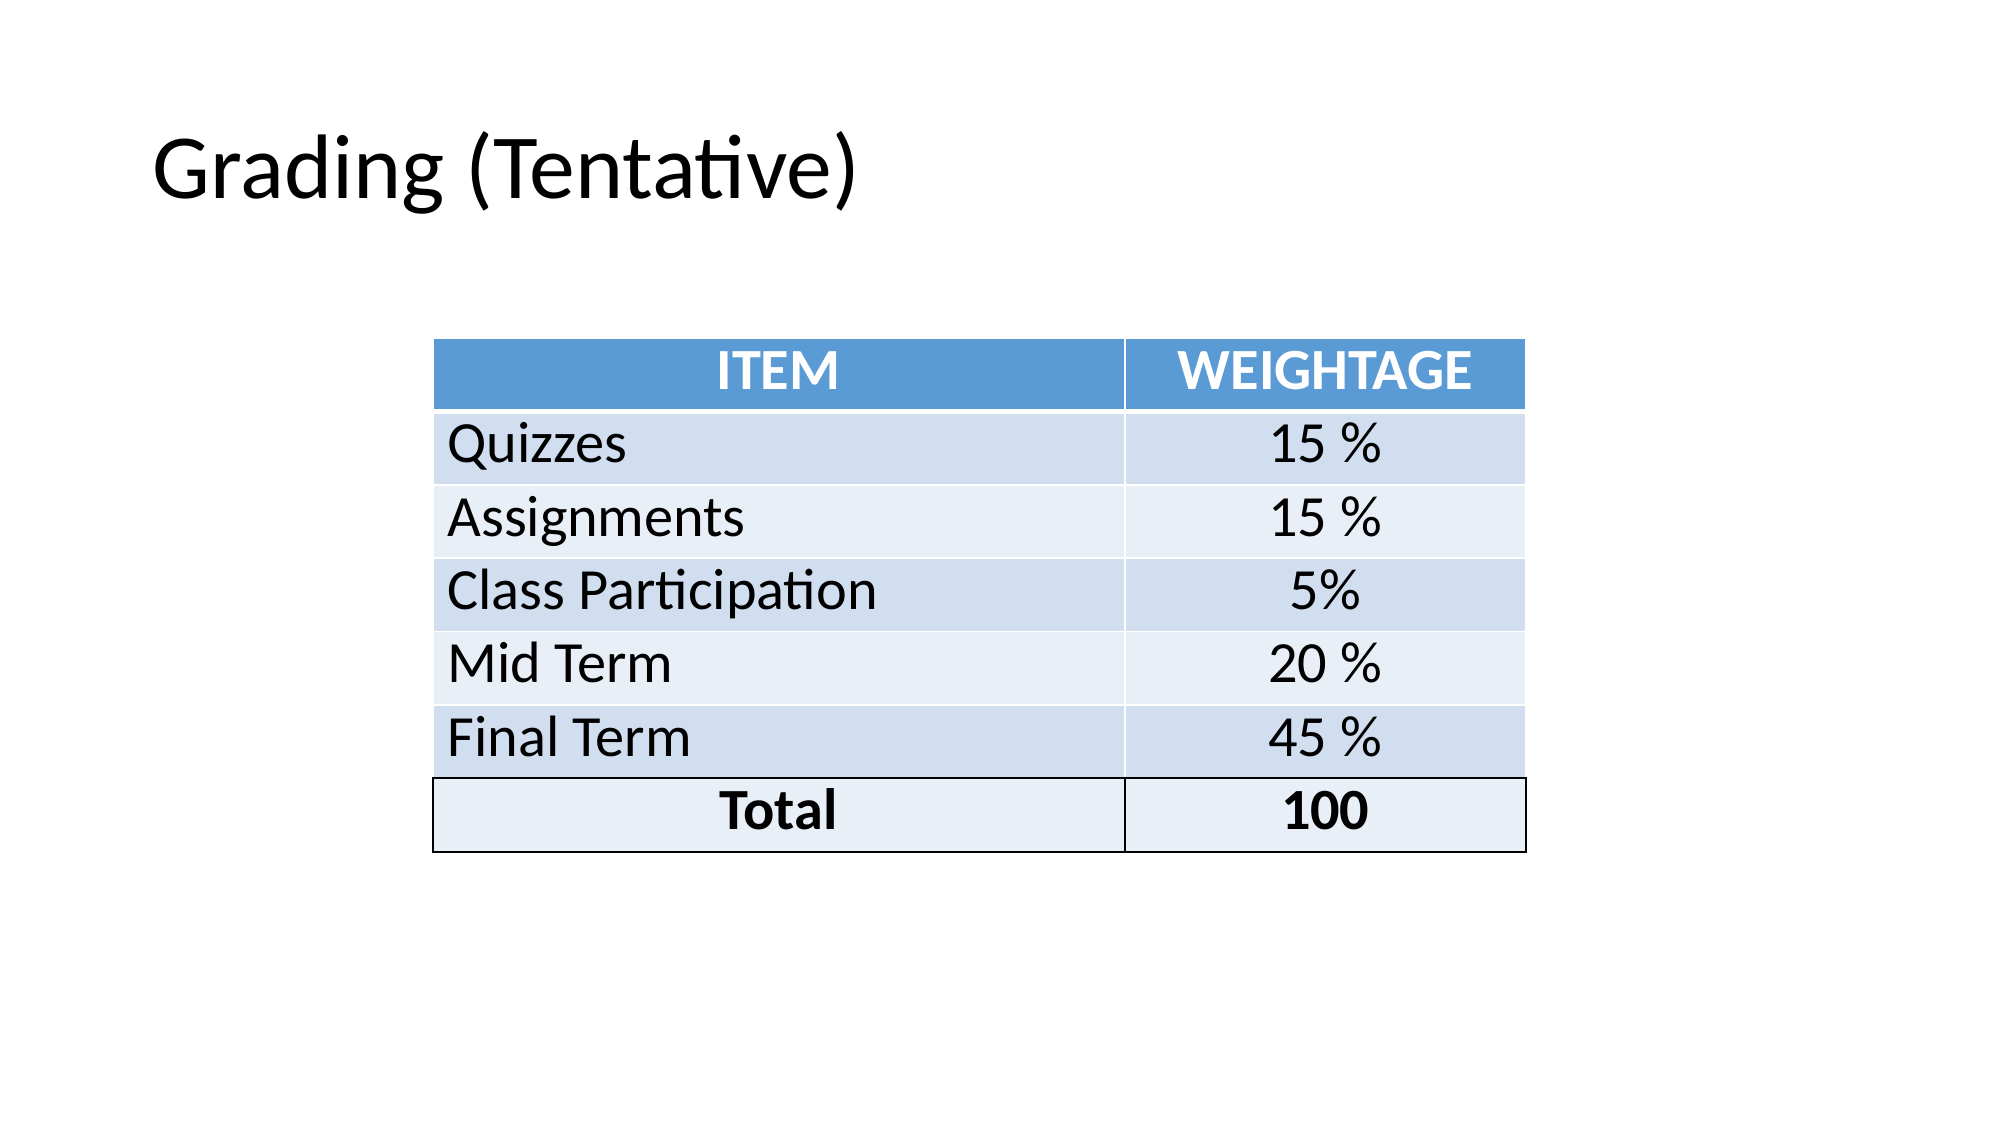

# Grading (Tentative)
| ITEM | WEIGHTAGE |
| --- | --- |
| Quizzes | 15 % |
| Assignments | 15 % |
| Class Participation | 5% |
| Mid Term | 20 % |
| Final Term | 45 % |
| Total | 100 |